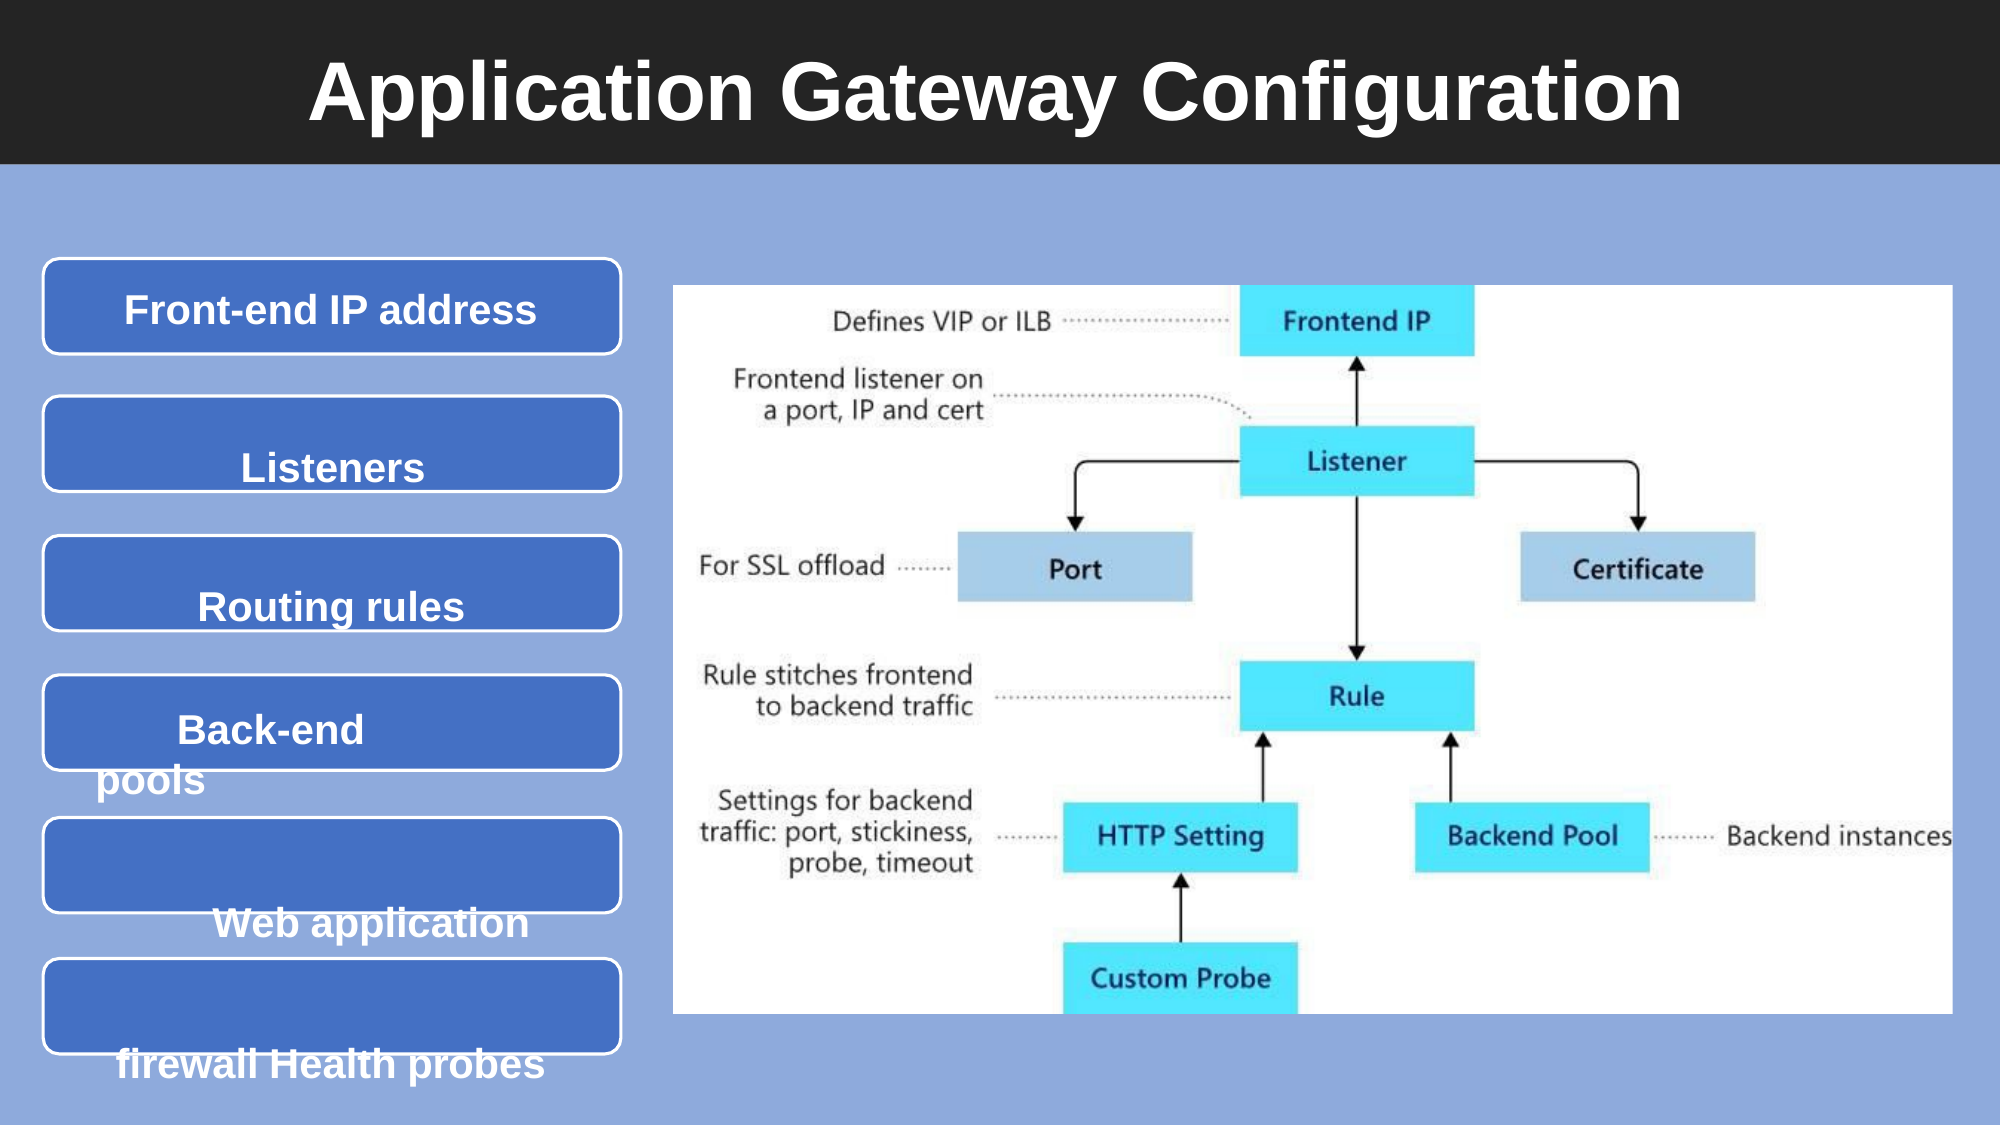

# Application Gateway Configuration

Front-end IP address
Listeners Routing rules

Back-end pools
Web application firewall Health probes